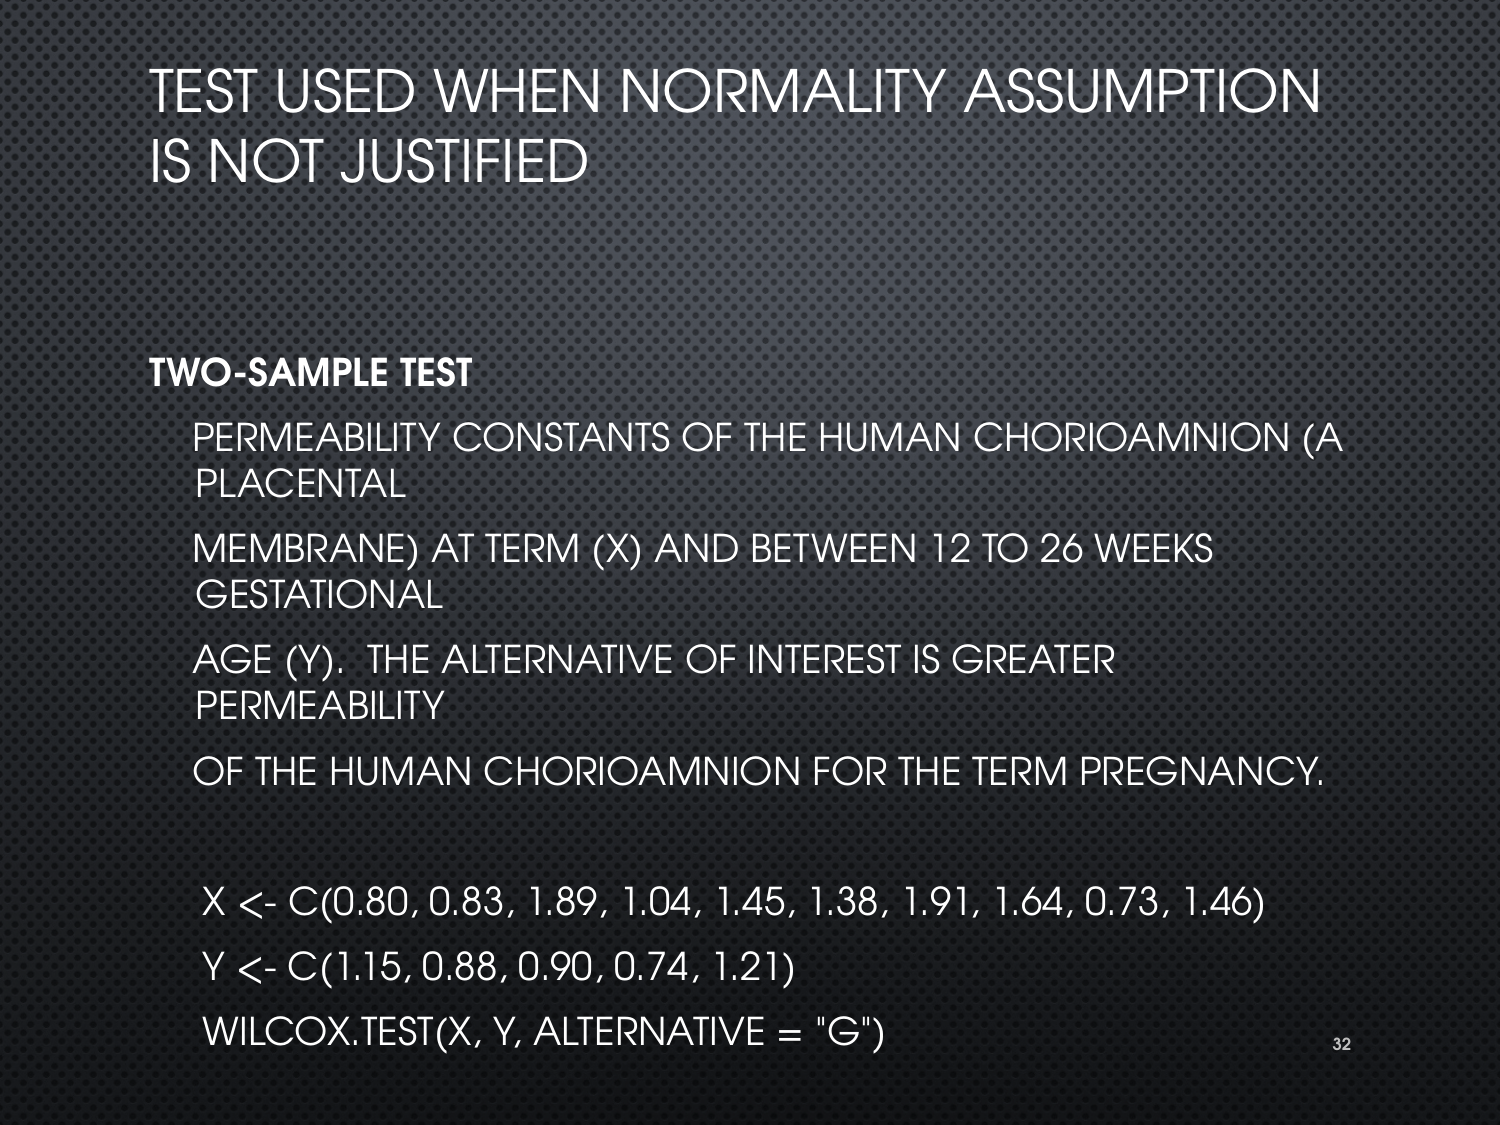

# Test used when normality assumption is not justified

two-sample test
    Permeability constants of the human chorioamnion (a placental
    membrane) at term (x) and between 12 to 26 weeks gestational
    age (y).  The alternative of interest is greater permeability
    of the human chorioamnion for the term pregnancy.

     x <- c(0.80, 0.83, 1.89, 1.04, 1.45, 1.38, 1.91, 1.64, 0.73, 1.46)
     y <- c(1.15, 0.88, 0.90, 0.74, 1.21)
     wilcox.test(x, y, alternative = "g")

32